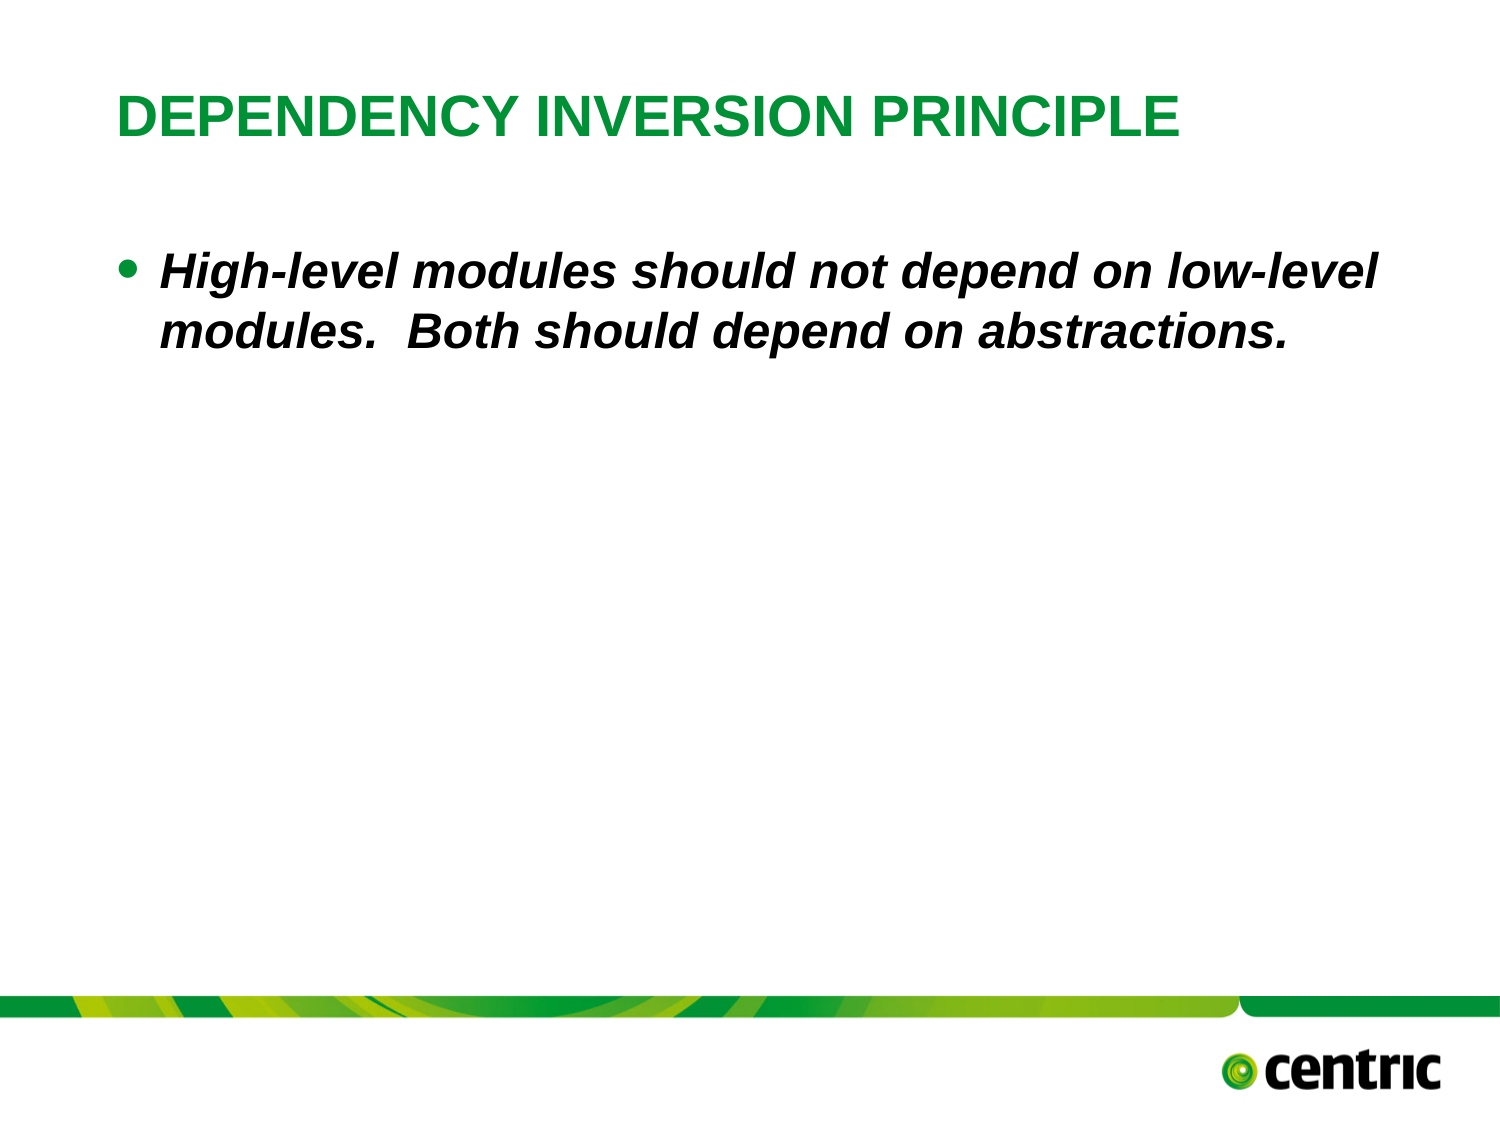

# Dependency Inversion Principle
High-level modules should not depend on low-level modules.  Both should depend on abstractions.

TITLE PRESENTATION
February 26, 2018